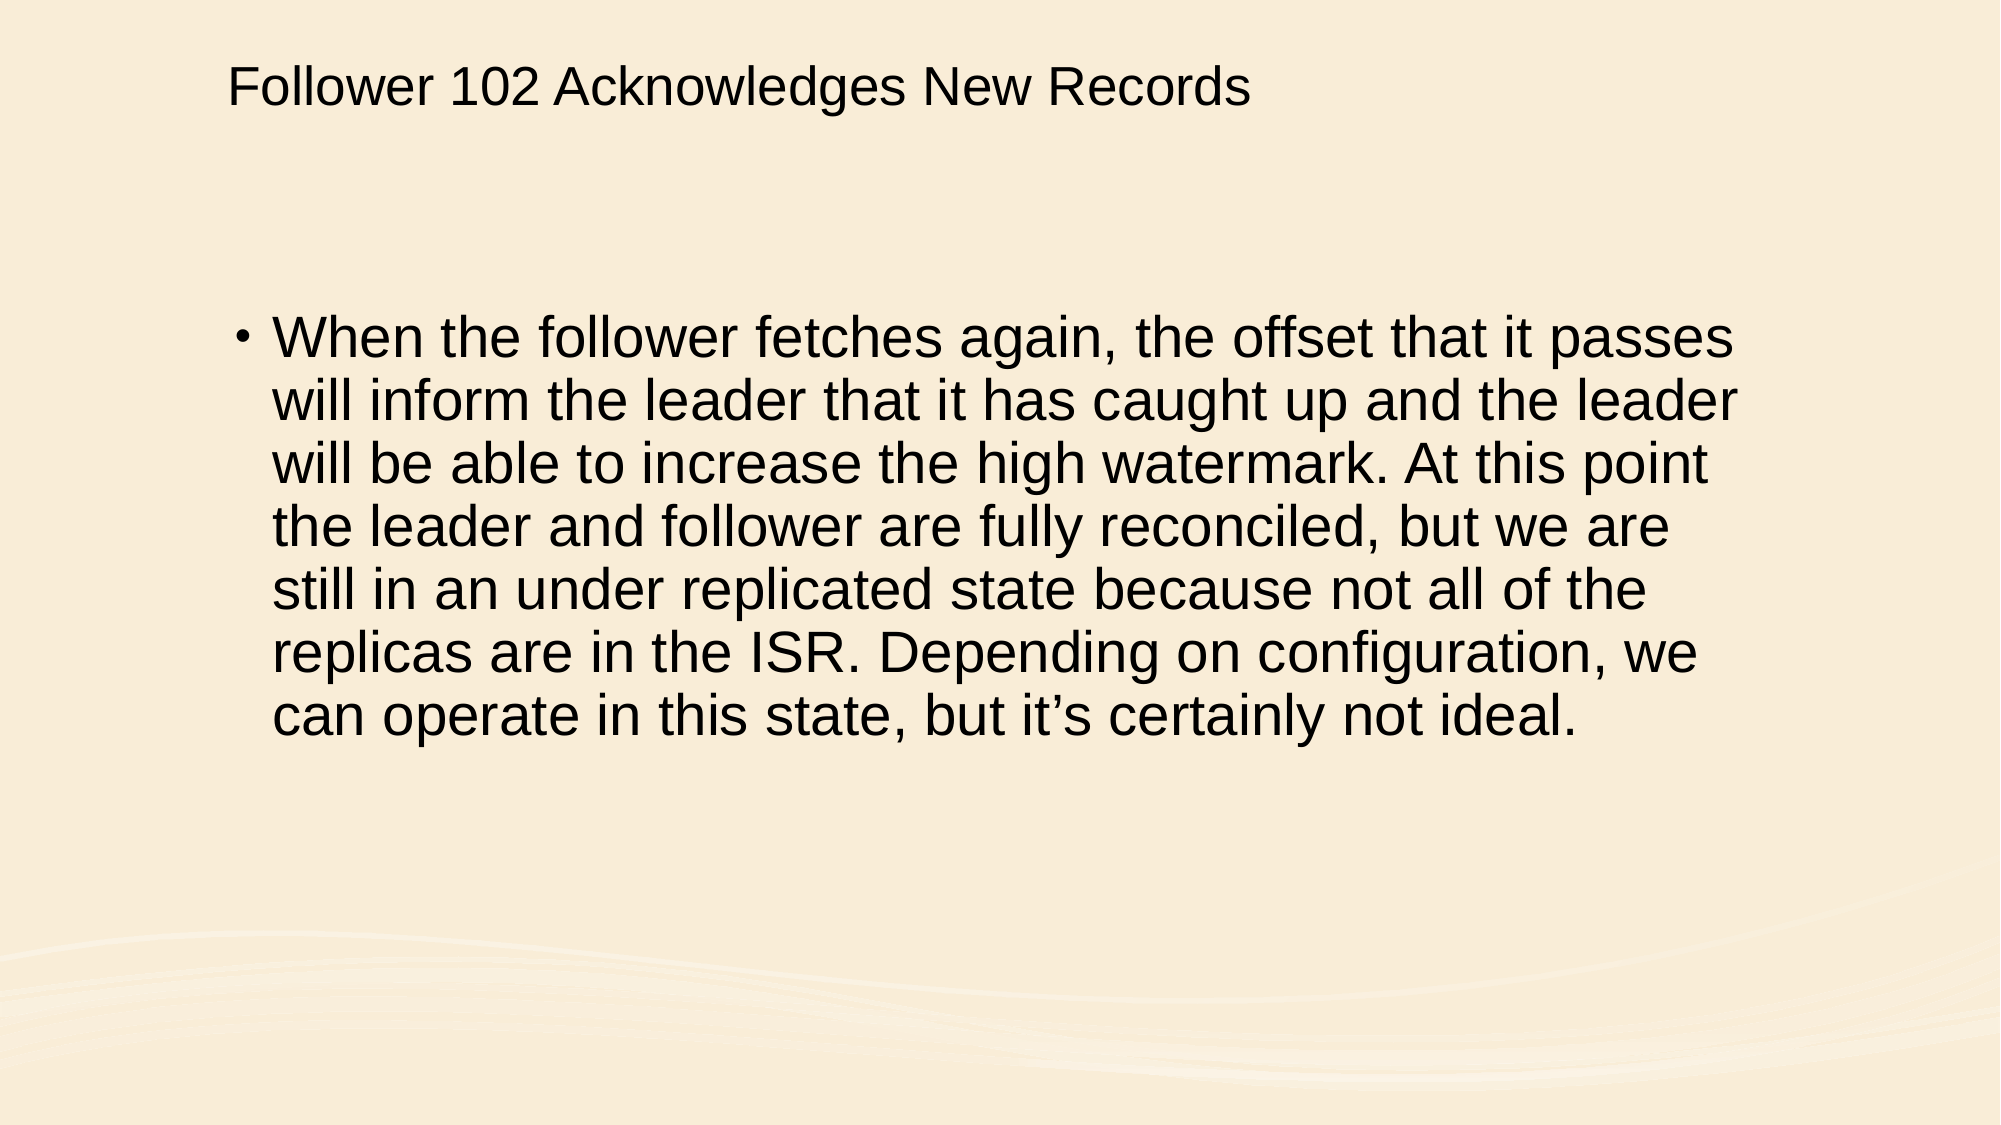

# Follower 102 Acknowledges New Records
When the follower fetches again, the offset that it passes will inform the leader that it has caught up and the leader will be able to increase the high watermark. At this point the leader and follower are fully reconciled, but we are still in an under replicated state because not all of the replicas are in the ISR. Depending on configuration, we can operate in this state, but it’s certainly not ideal.